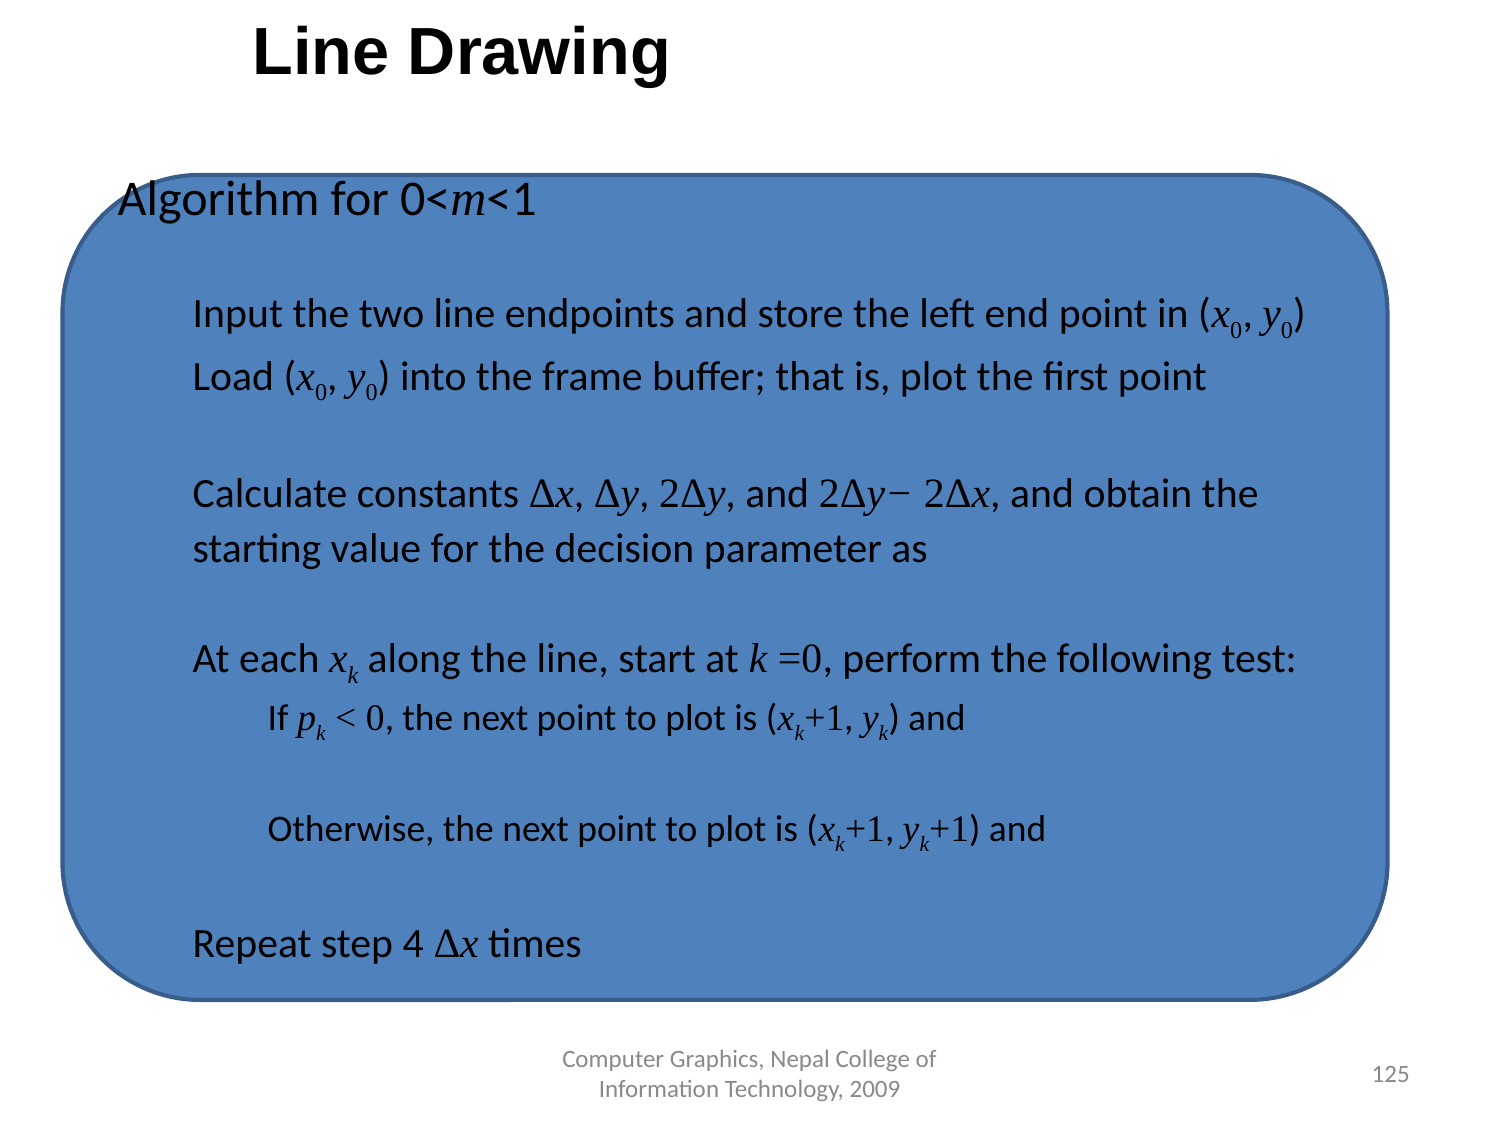

Line Drawing

Algorithm for 0<m<1

Input the two line endpoints and store the left end point in (x0, y0)
Load (x0, y0) into the frame buffer; that is, plot the first point

Calculate constants Δx, Δy, 2Δy, and 2Δy− 2Δx, and obtain the starting value for the decision parameter as

At each xk along the line, start at k =0, perform the following test:
If pk < 0, the next point to plot is (xk+1, yk) and

Otherwise, the next point to plot is (xk+1, yk+1) and

Repeat step 4 Δx times

Computer Graphics, Nepal College of Information Technology, 2009
125